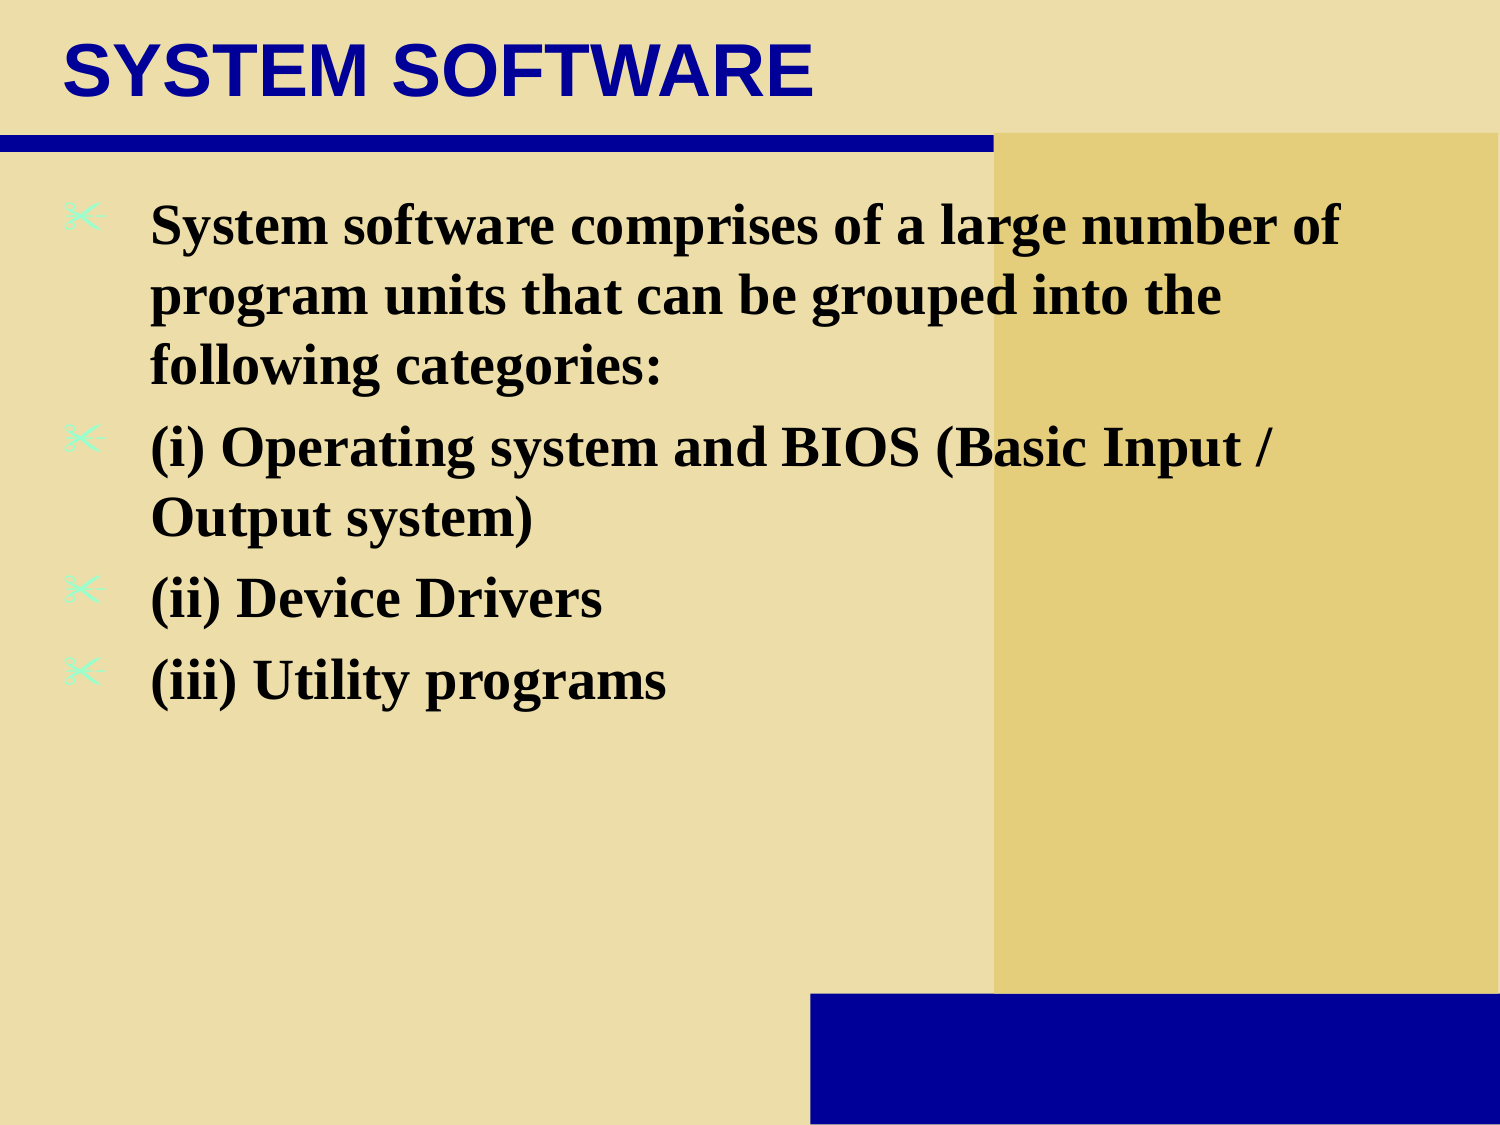

# SYSTEM SOFTWARE
System software comprises of a large number of program units that can be grouped into the following categories:
(i) Operating system and BIOS (Basic Input / Output system)
(ii) Device Drivers
(iii) Utility programs